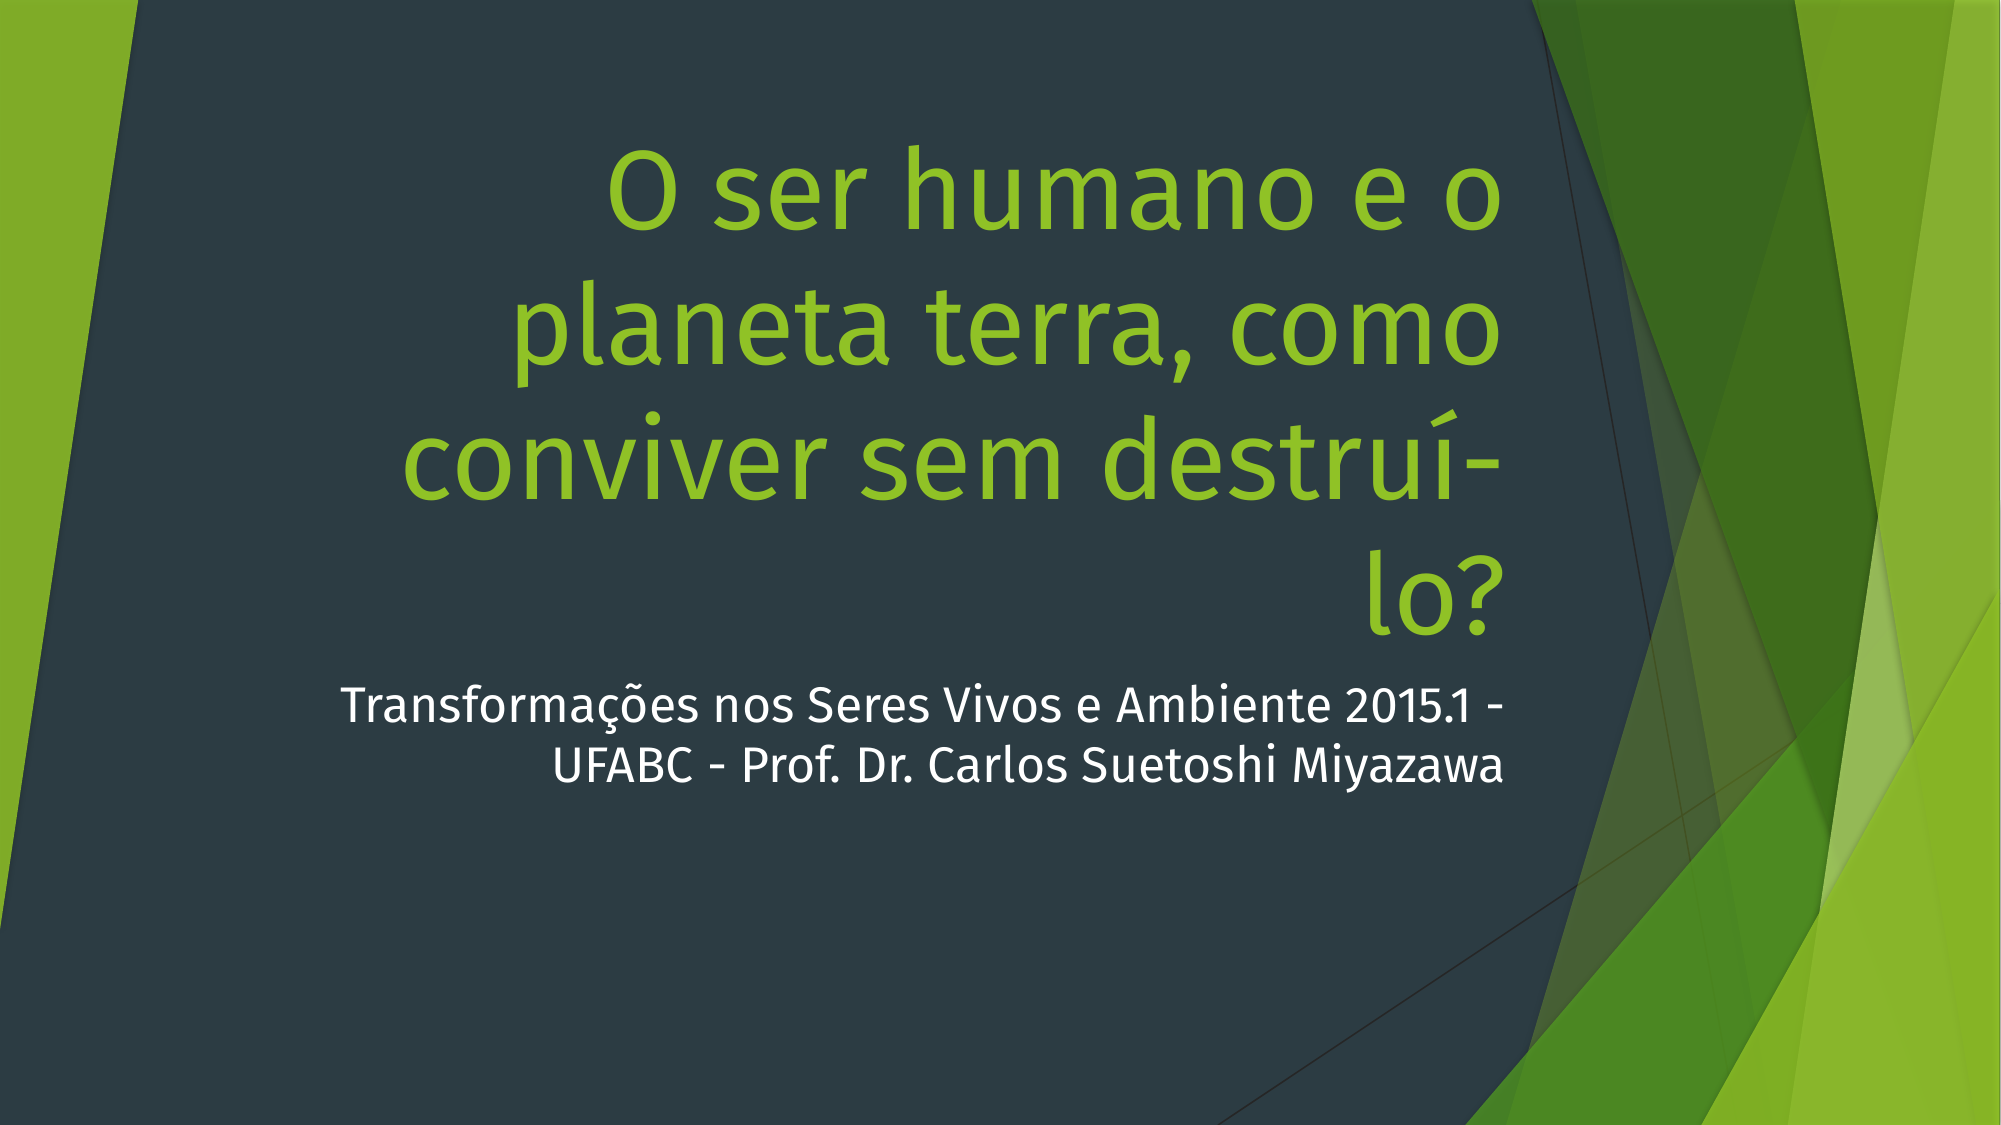

# O ser humano e o planeta terra, como conviver sem destruí-lo?
Transformações nos Seres Vivos e Ambiente 2015.1 - UFABC - Prof. Dr. Carlos Suetoshi Miyazawa